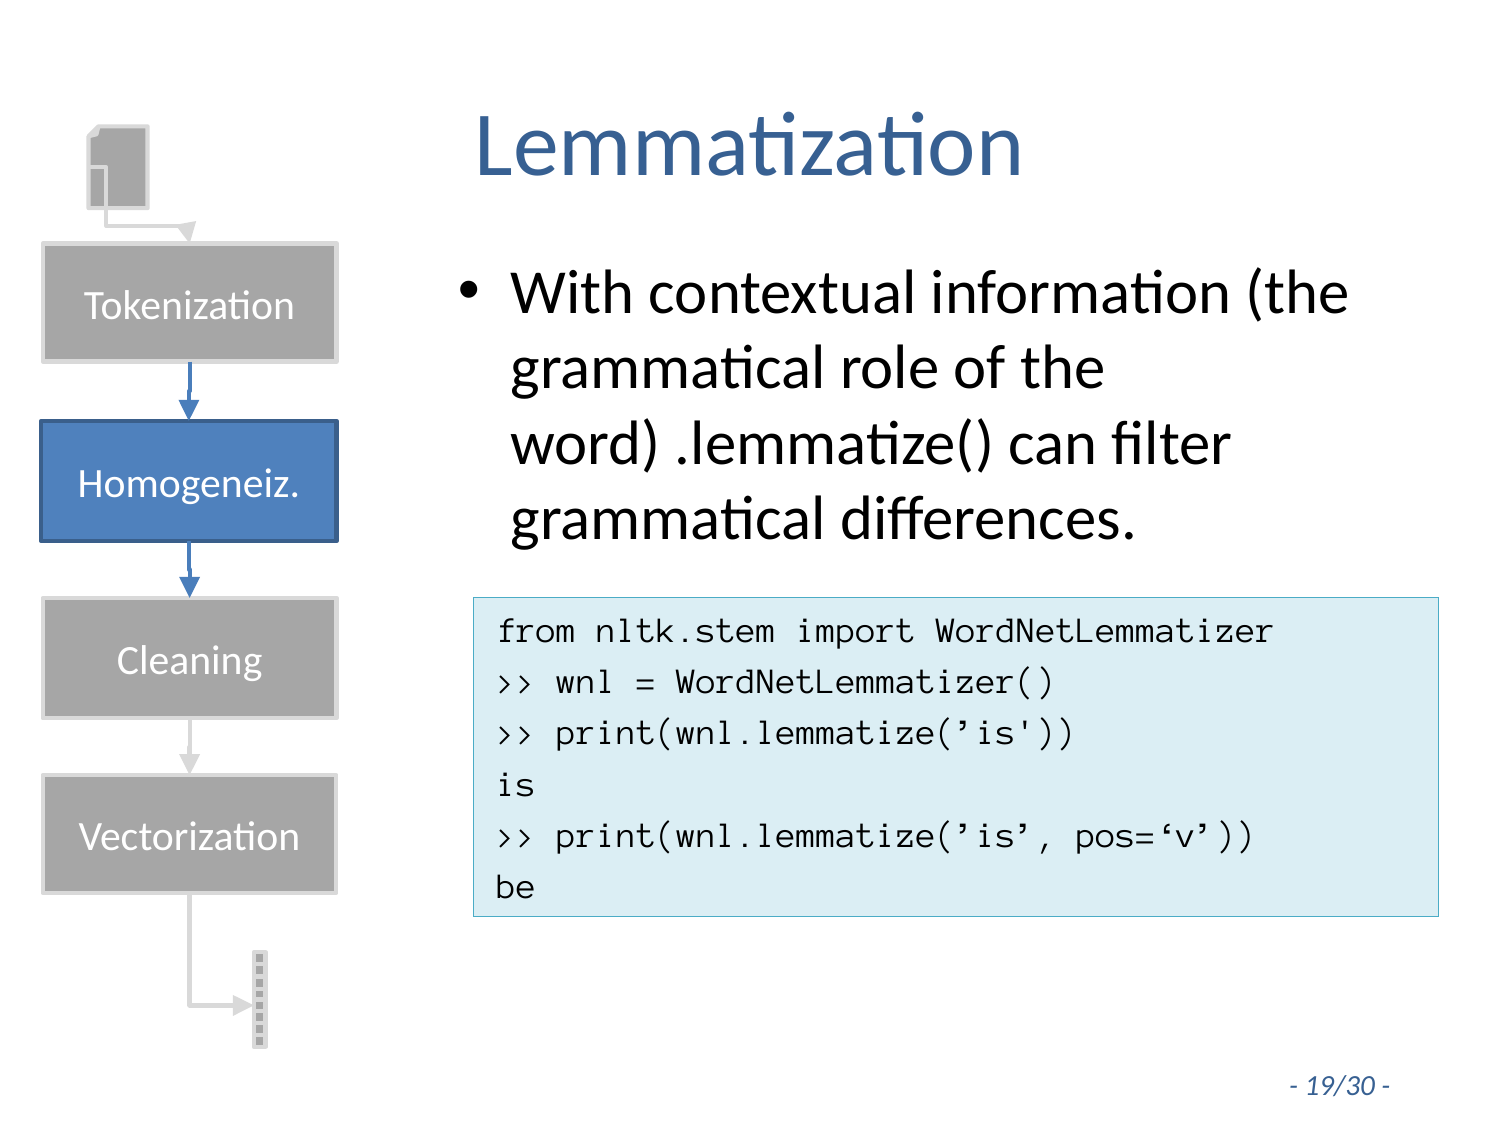

# Lemmatization

Tokenization
With contextual information (the grammatical role of the word) .lemmatize() can filter grammatical differences.
Homogeneiz.
Cleaning
from nltk.stem import WordNetLemmatizer
>> wnl = WordNetLemmatizer()
>> print(wnl.lemmatize(’is'))
is
>> print(wnl.lemmatize(’is’, pos=‘v’))
be
Vectorization